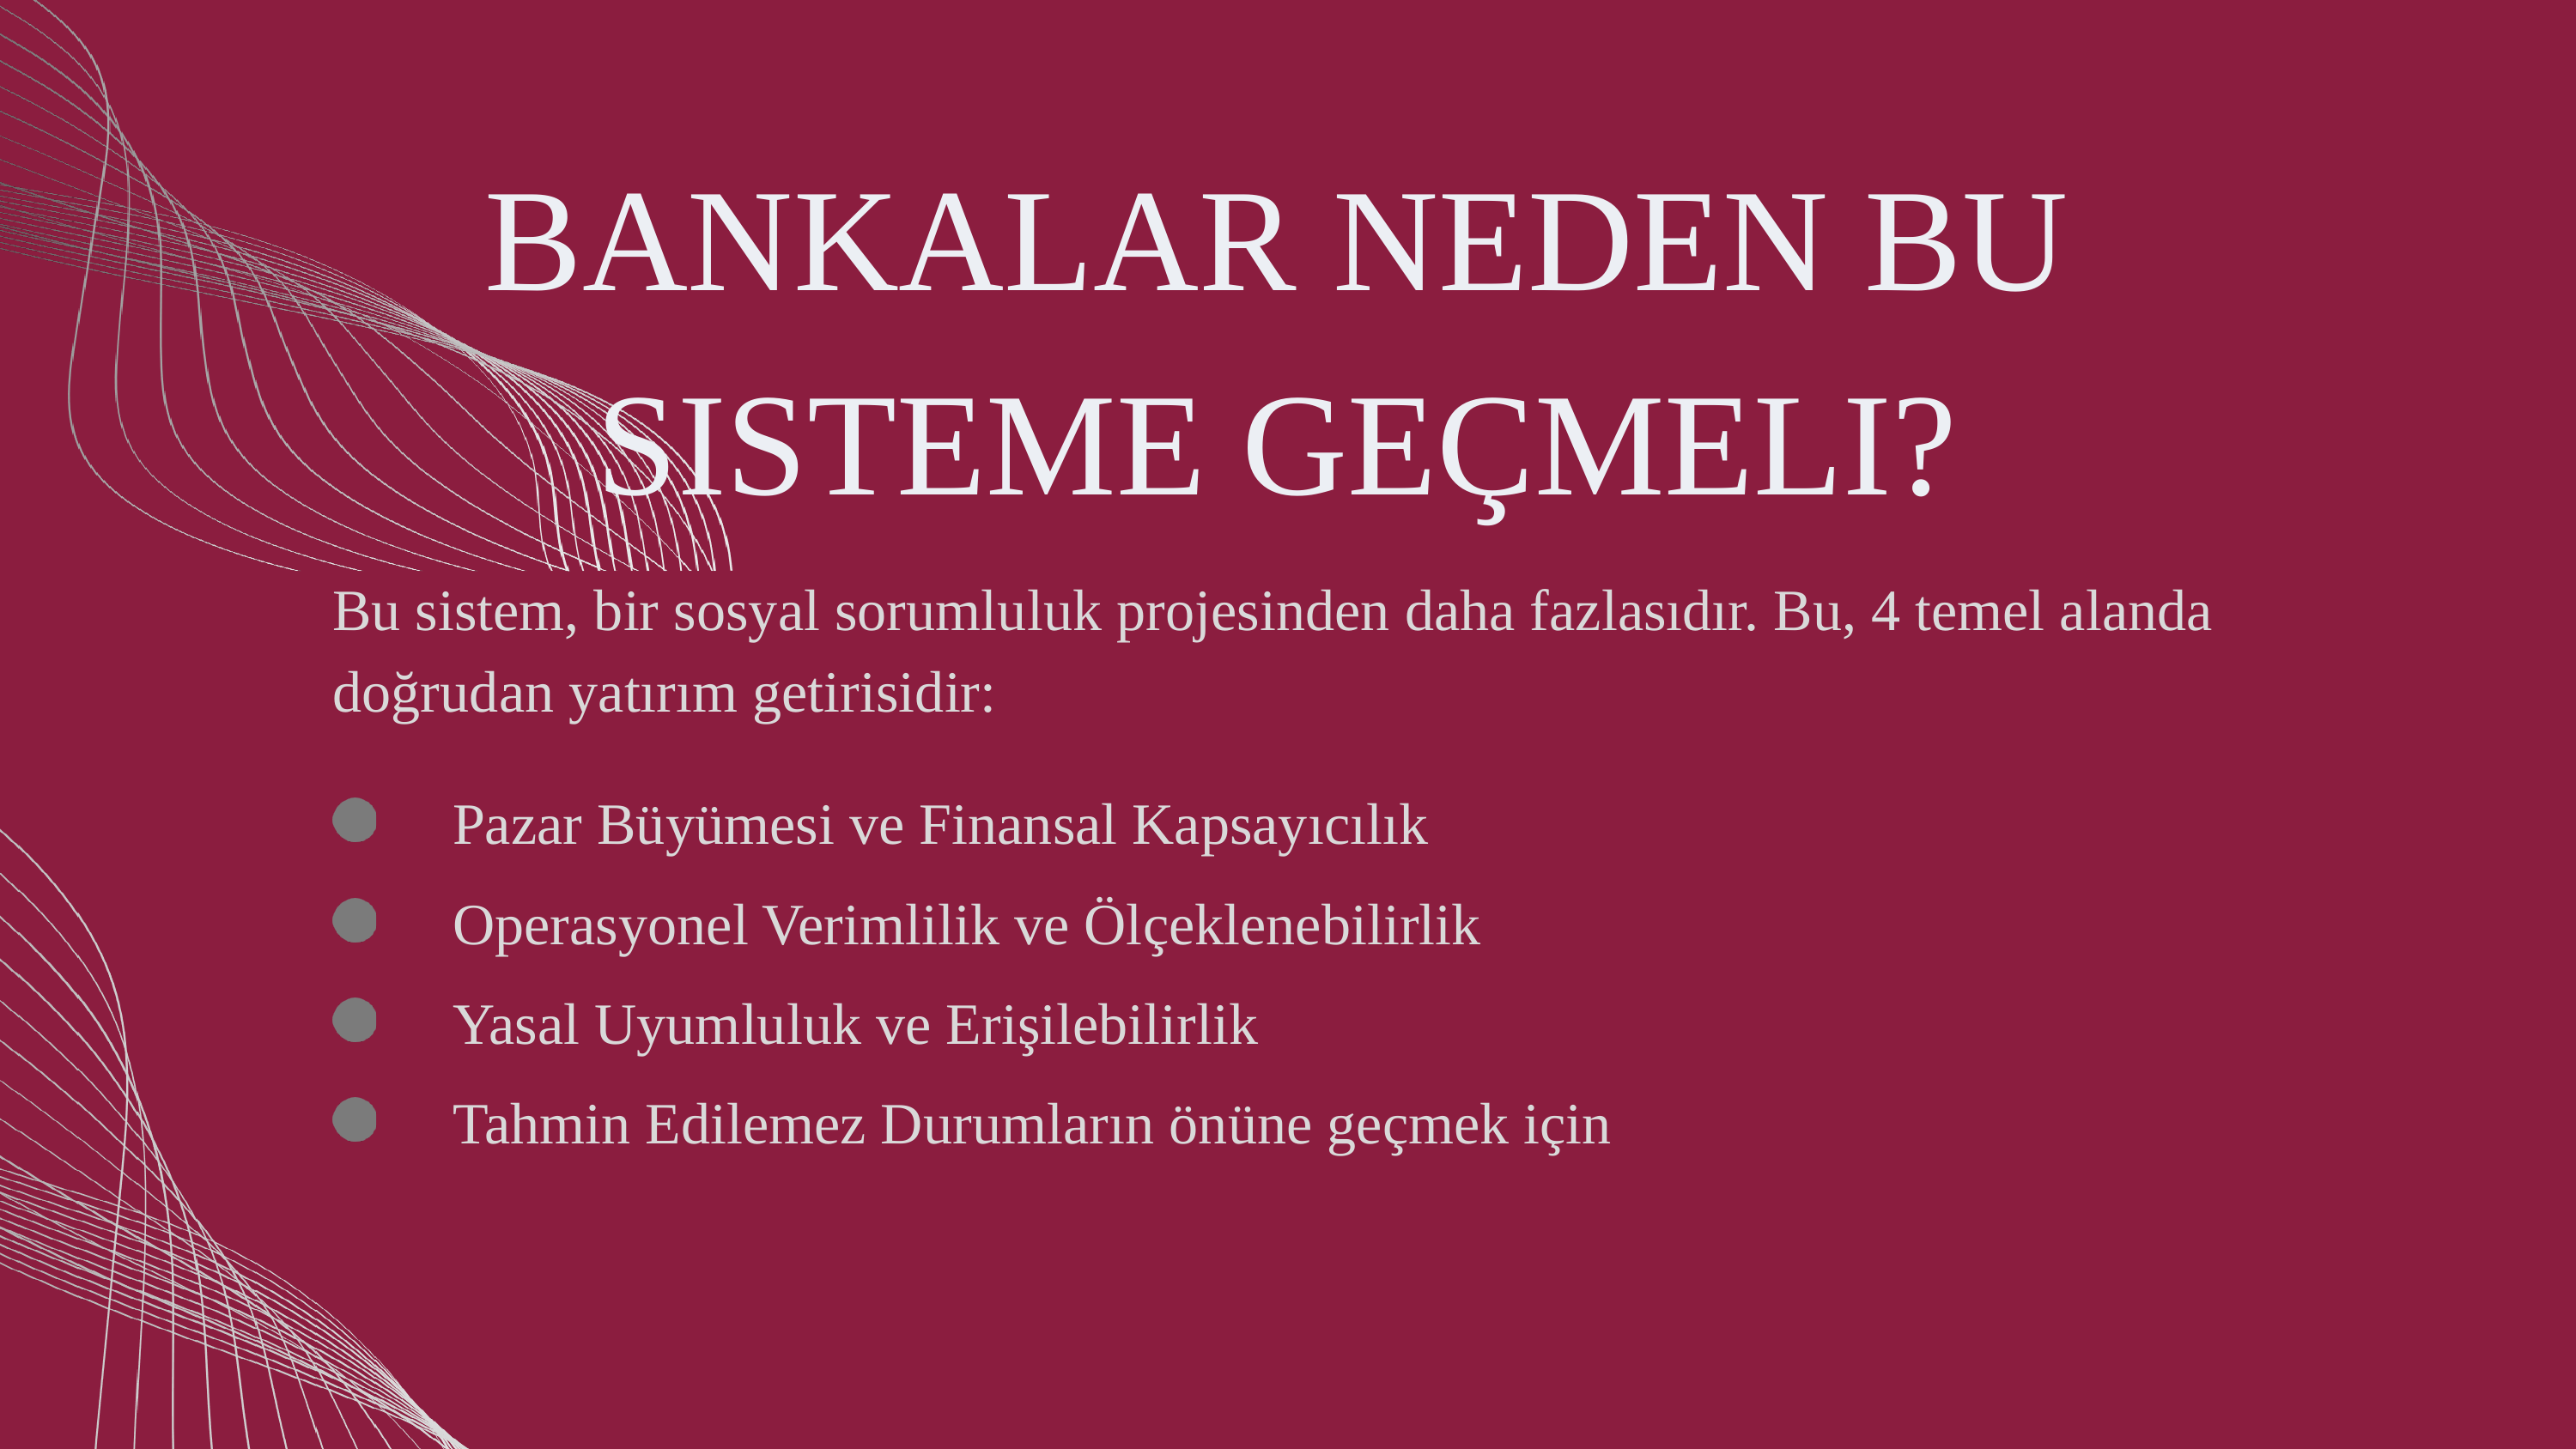

BANKALAR NEDEN BU SISTEME GEÇMELI?
Bu sistem, bir sosyal sorumluluk projesinden daha fazlasıdır. Bu, 4 temel alanda doğrudan yatırım getirisidir:
Pazar Büyümesi ve Finansal Kapsayıcılık

Operasyonel Verimlilik ve Ölçeklenebilirlik

Yasal Uyumluluk ve Erişilebilirlik

Tahmin Edilemez Durumların önüne geçmek için